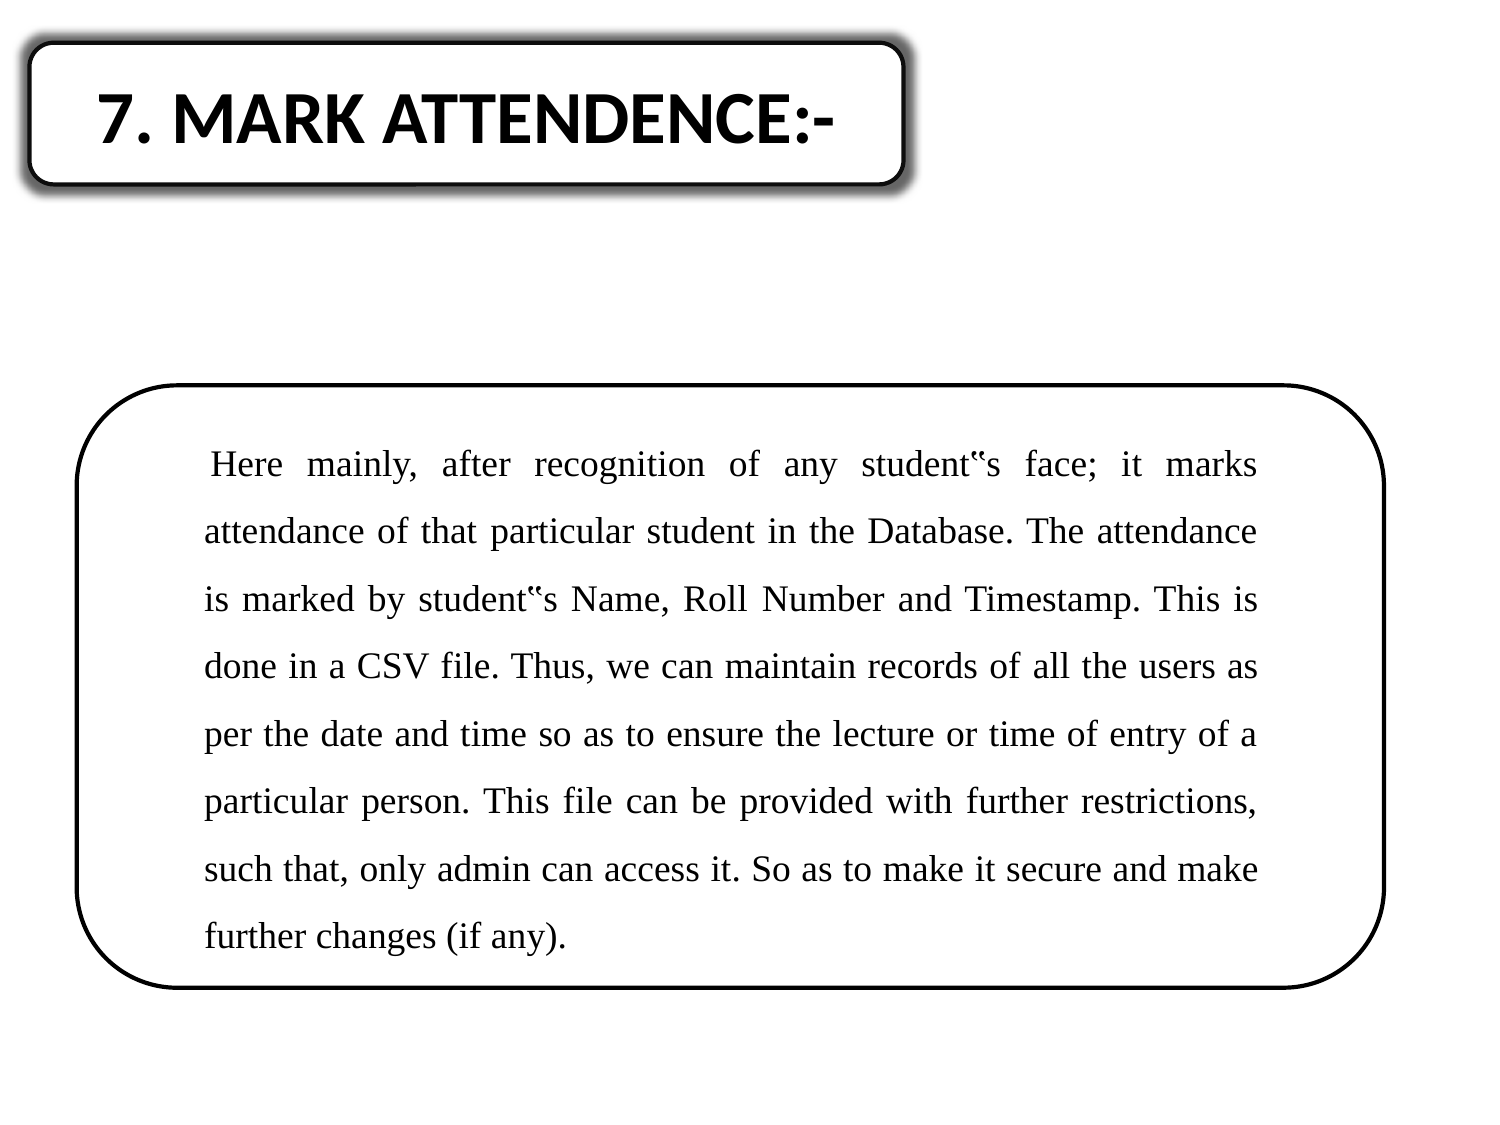

7. MARK ATTENDENCE:-
Here mainly, after recognition of any student‟s face; it marks attendance of that particular student in the Database. The attendance is marked by student‟s Name, Roll Number and Timestamp. This is done in a CSV file. Thus, we can maintain records of all the users as per the date and time so as to ensure the lecture or time of entry of a particular person. This file can be provided with further restrictions, such that, only admin can access it. So as to make it secure and make further changes (if any).